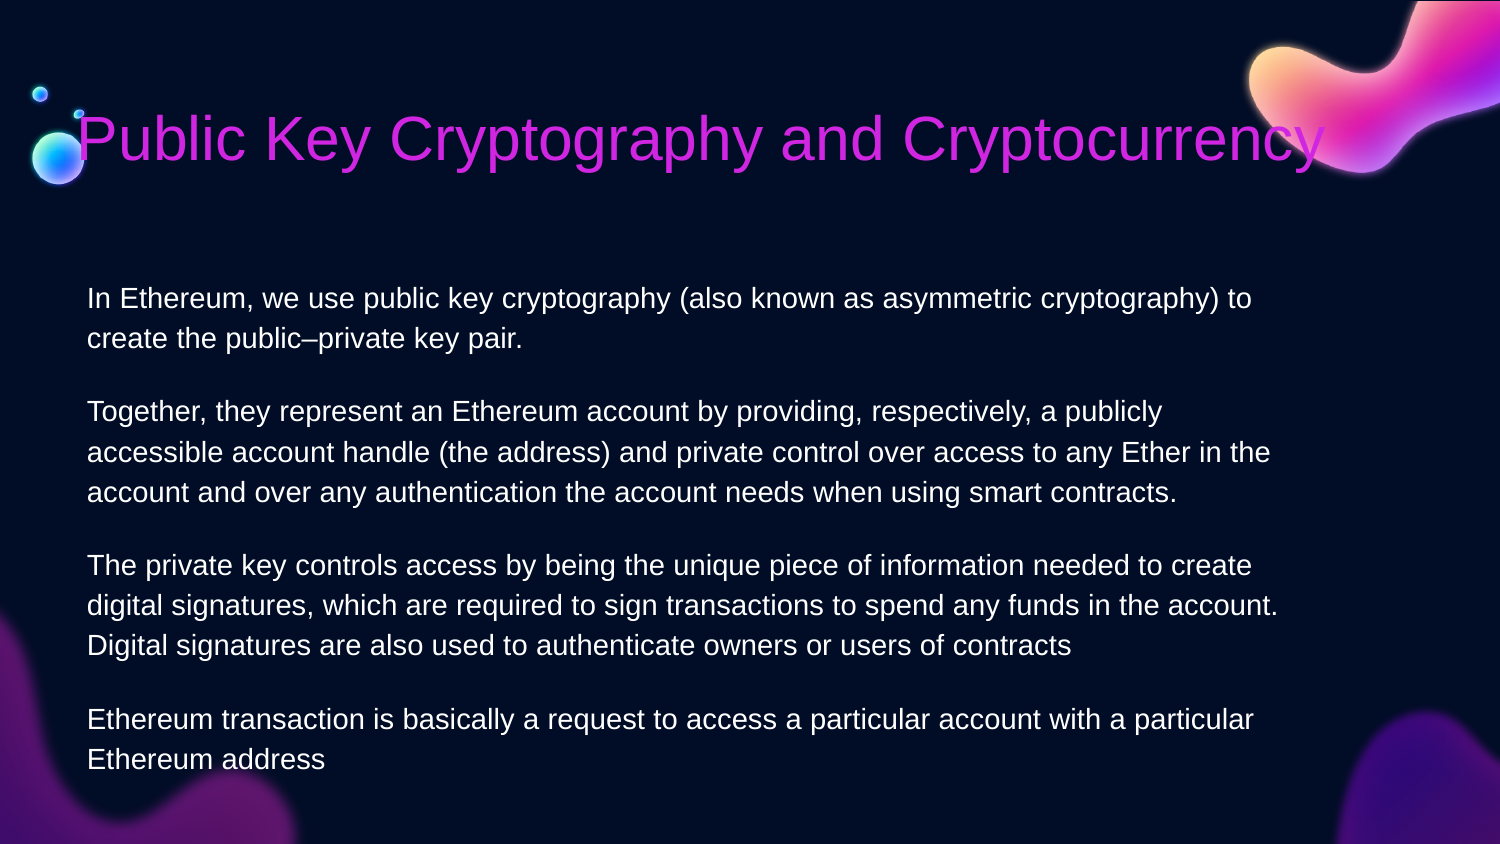

# Public Key Cryptography and Cryptocurrency
In Ethereum, we use public key cryptography (also known as asymmetric cryptography) to create the public–private key pair.
Together, they represent an Ethereum account by providing, respectively, a publicly accessible account handle (the address) and private control over access to any Ether in the account and over any authentication the account needs when using smart contracts.
The private key controls access by being the unique piece of information needed to create digital signatures, which are required to sign transactions to spend any funds in the account. Digital signatures are also used to authenticate owners or users of contracts
Ethereum transaction is basically a request to access a particular account with a particular Ethereum address